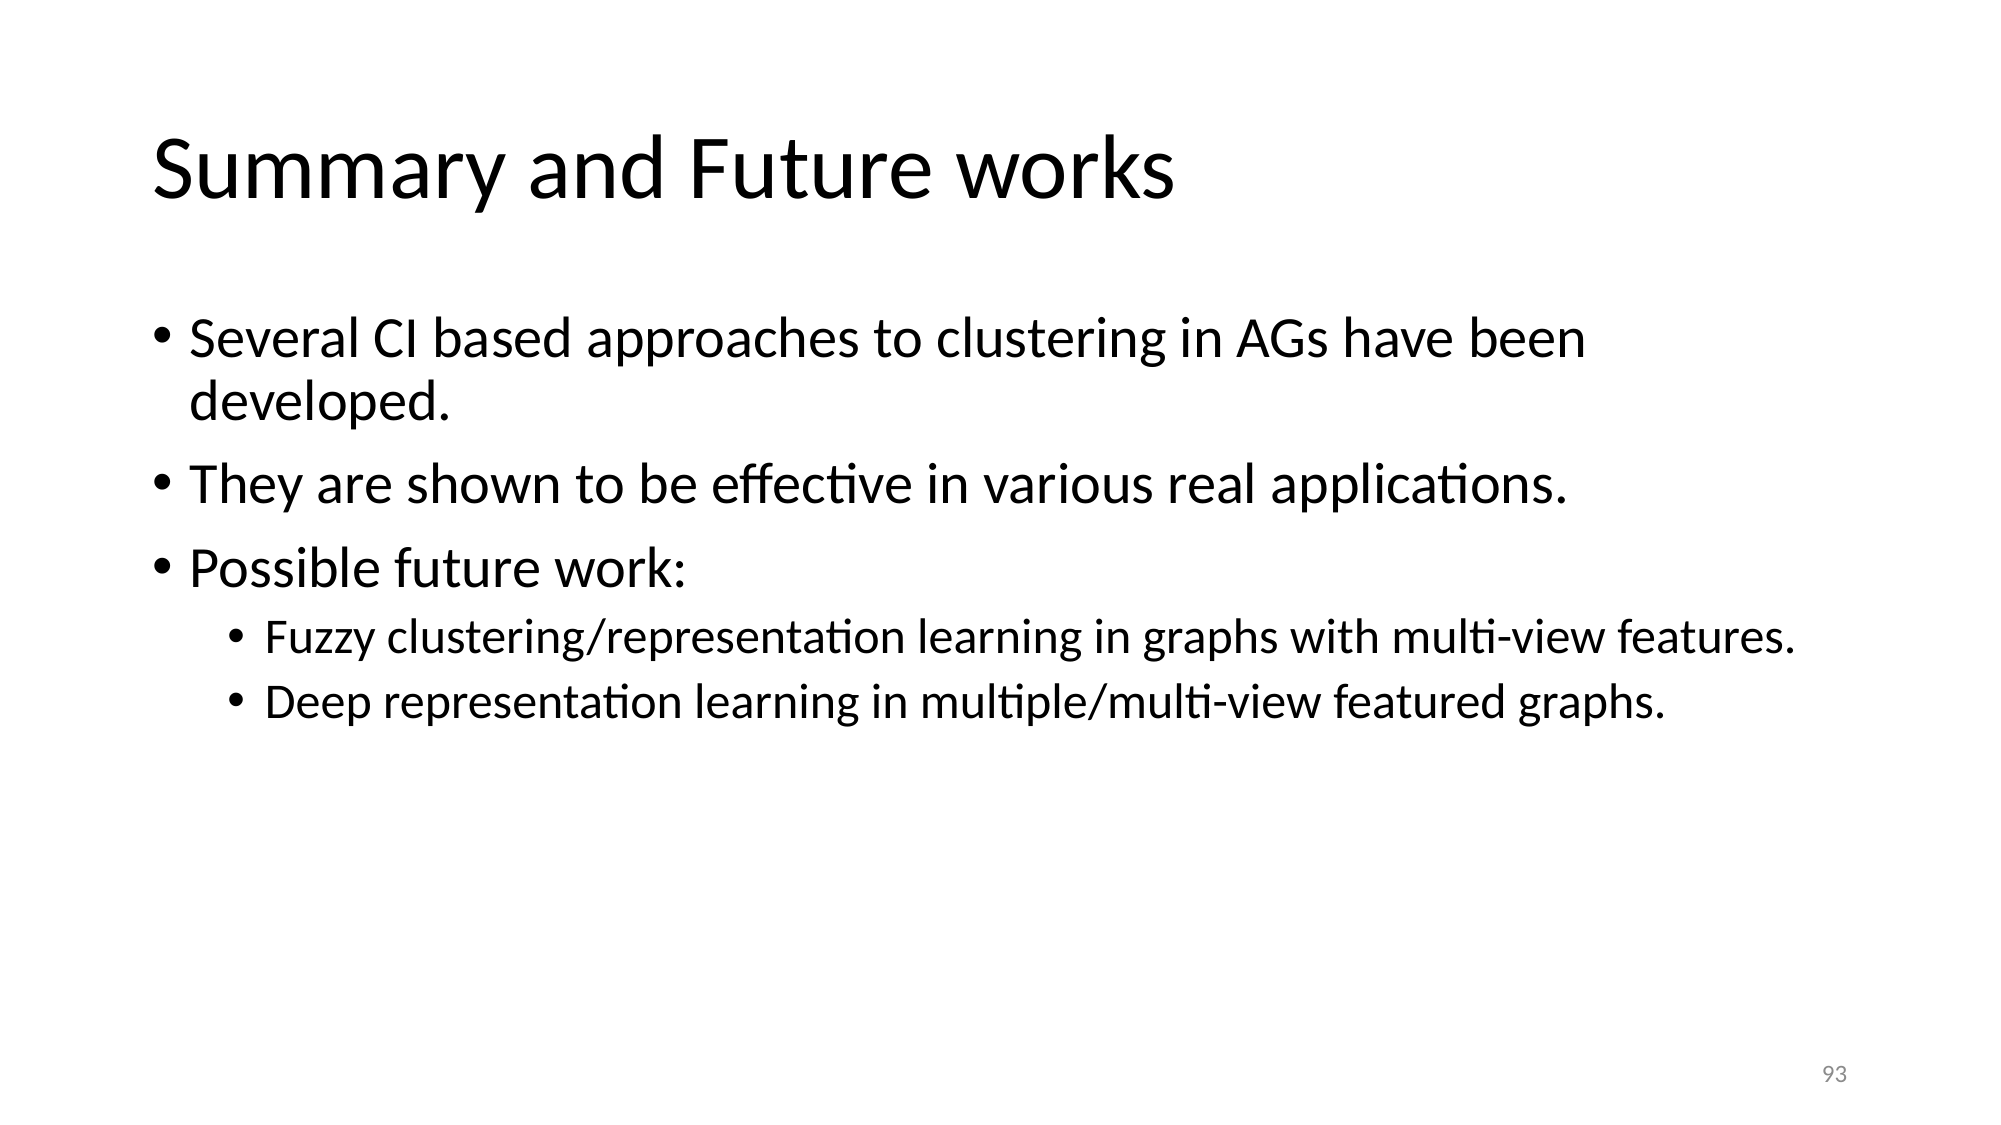

# Summary and Future works
Several CI based approaches to clustering in AGs have been developed.
They are shown to be effective in various real applications.
Possible future work:
Fuzzy clustering/representation learning in graphs with multi-view features.
Deep representation learning in multiple/multi-view featured graphs.

93